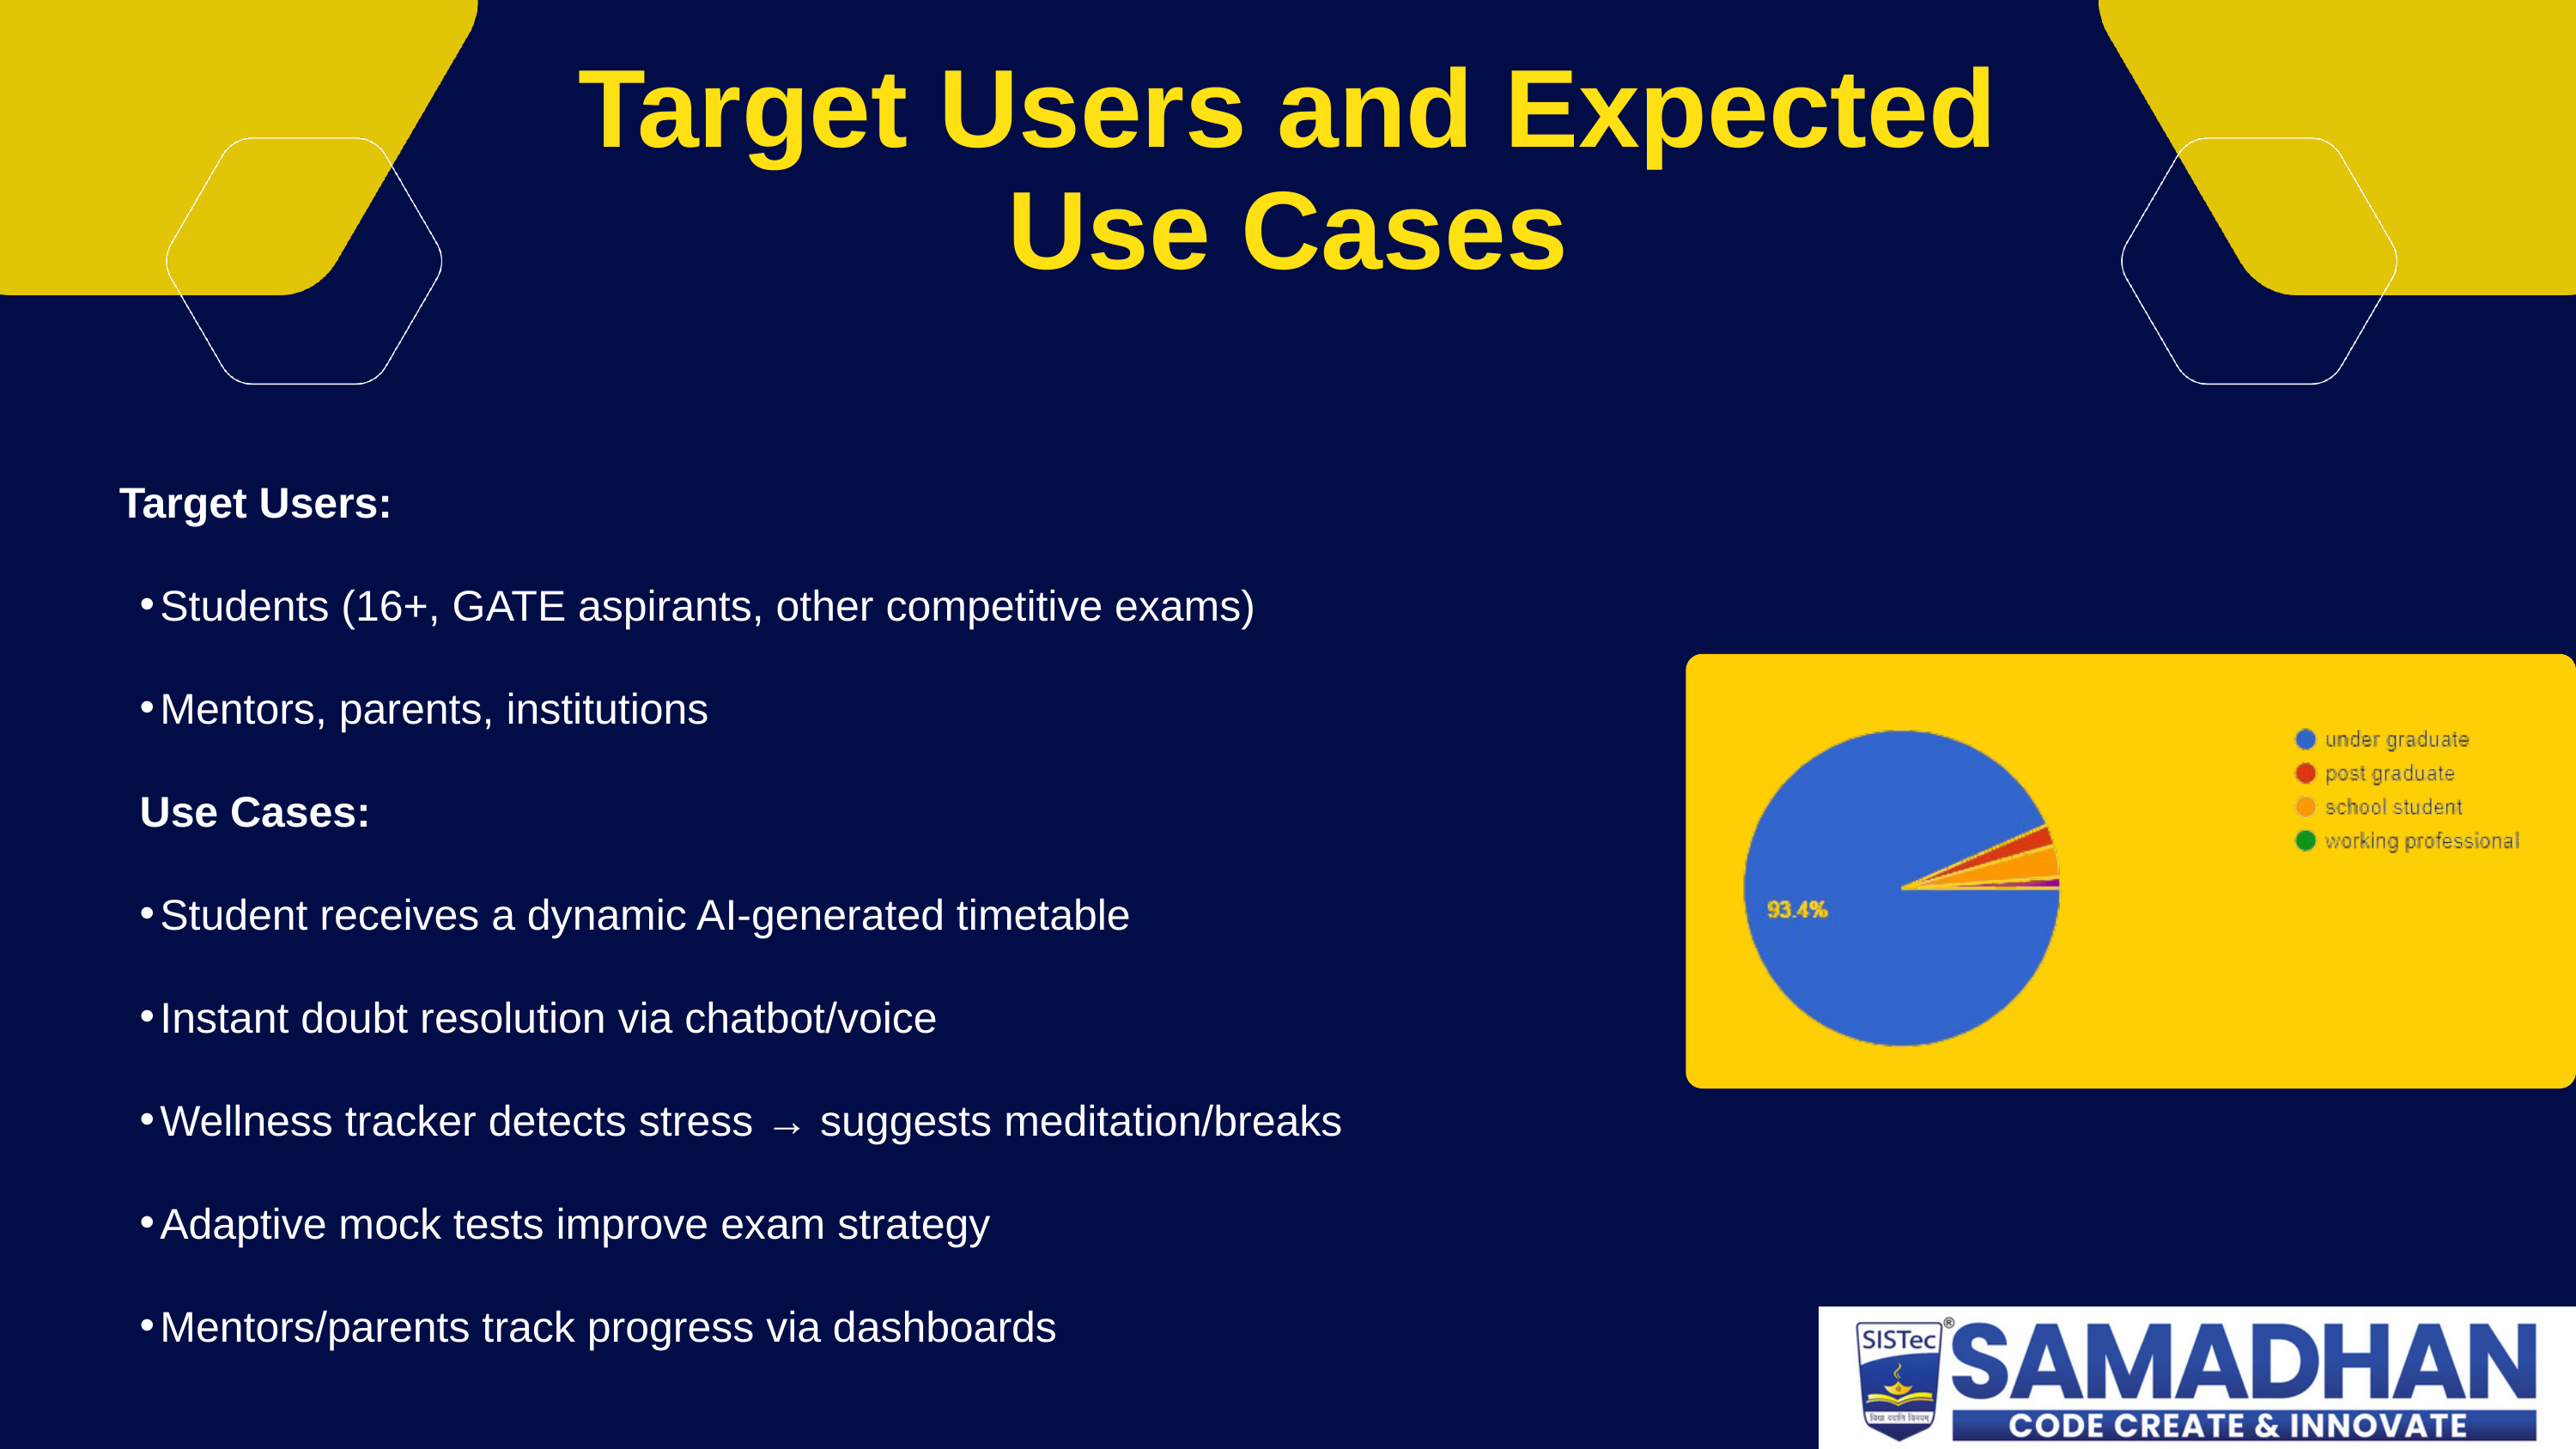

Target Users and Expected Use Cases

Target Users:

Students (16+, GATE aspirants, other competitive exams)

Mentors, parents, institutions

Use Cases:

Student receives a dynamic AI-generated timetable

Instant doubt resolution via chatbot/voice

Wellness tracker detects stress → suggests meditation/breaks

Adaptive mock tests improve exam strategy

Mentors/parents track progress via dashboards